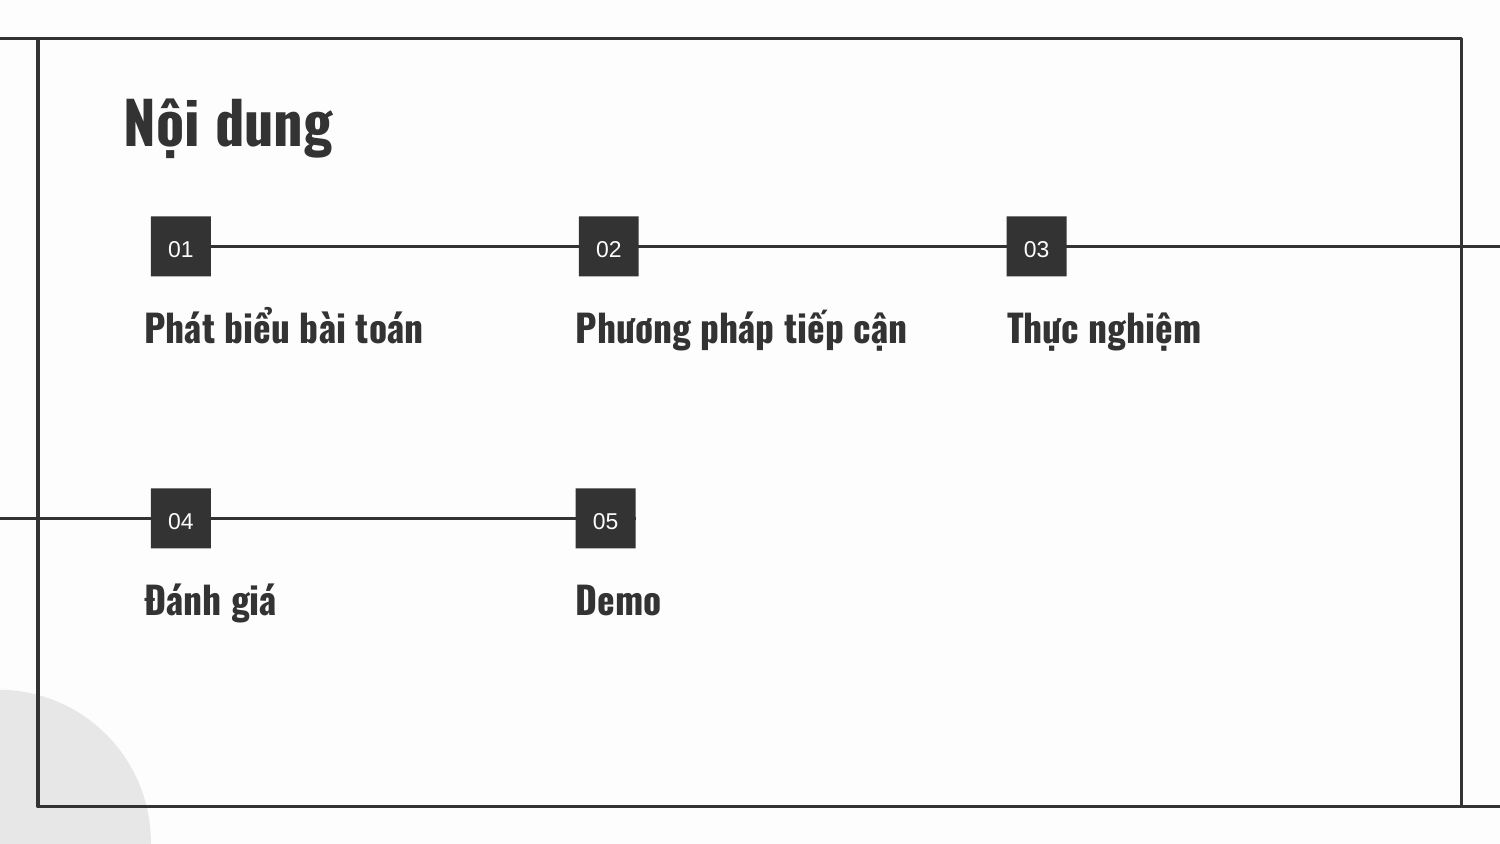

# Nội dung
01
02
03
Phát biểu bài toán
Phương pháp tiếp cận
Thực nghiệm
04
05
Đánh giá
Demo